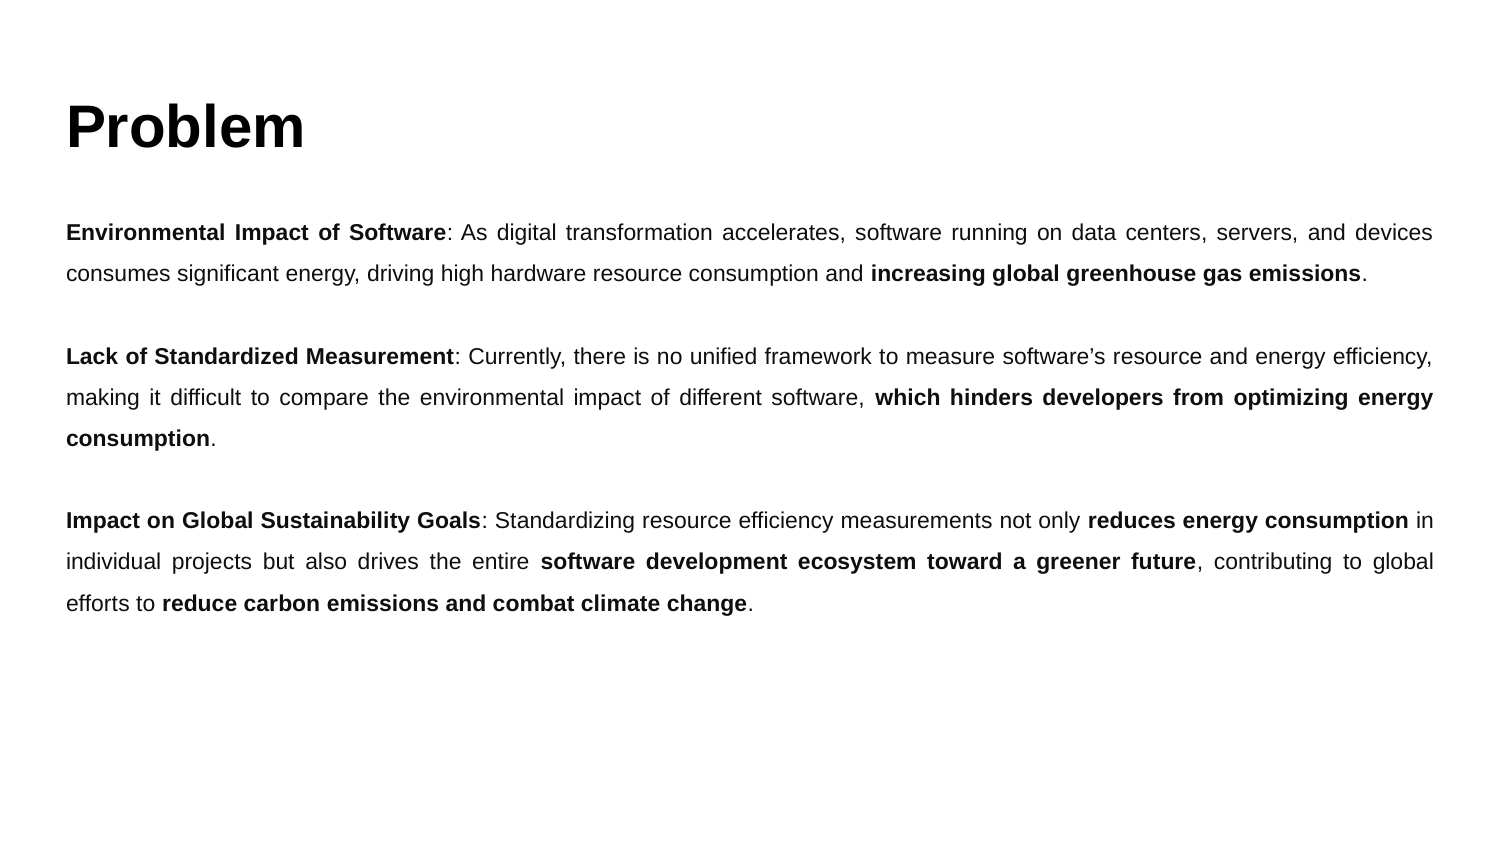

# Problem
Environmental Impact of Software: As digital transformation accelerates, software running on data centers, servers, and devices consumes significant energy, driving high hardware resource consumption and increasing global greenhouse gas emissions.

Lack of Standardized Measurement: Currently, there is no unified framework to measure software’s resource and energy efficiency, making it difficult to compare the environmental impact of different software, which hinders developers from optimizing energy consumption.

Impact on Global Sustainability Goals: Standardizing resource efficiency measurements not only reduces energy consumption in individual projects but also drives the entire software development ecosystem toward a greener future, contributing to global efforts to reduce carbon emissions and combat climate change.